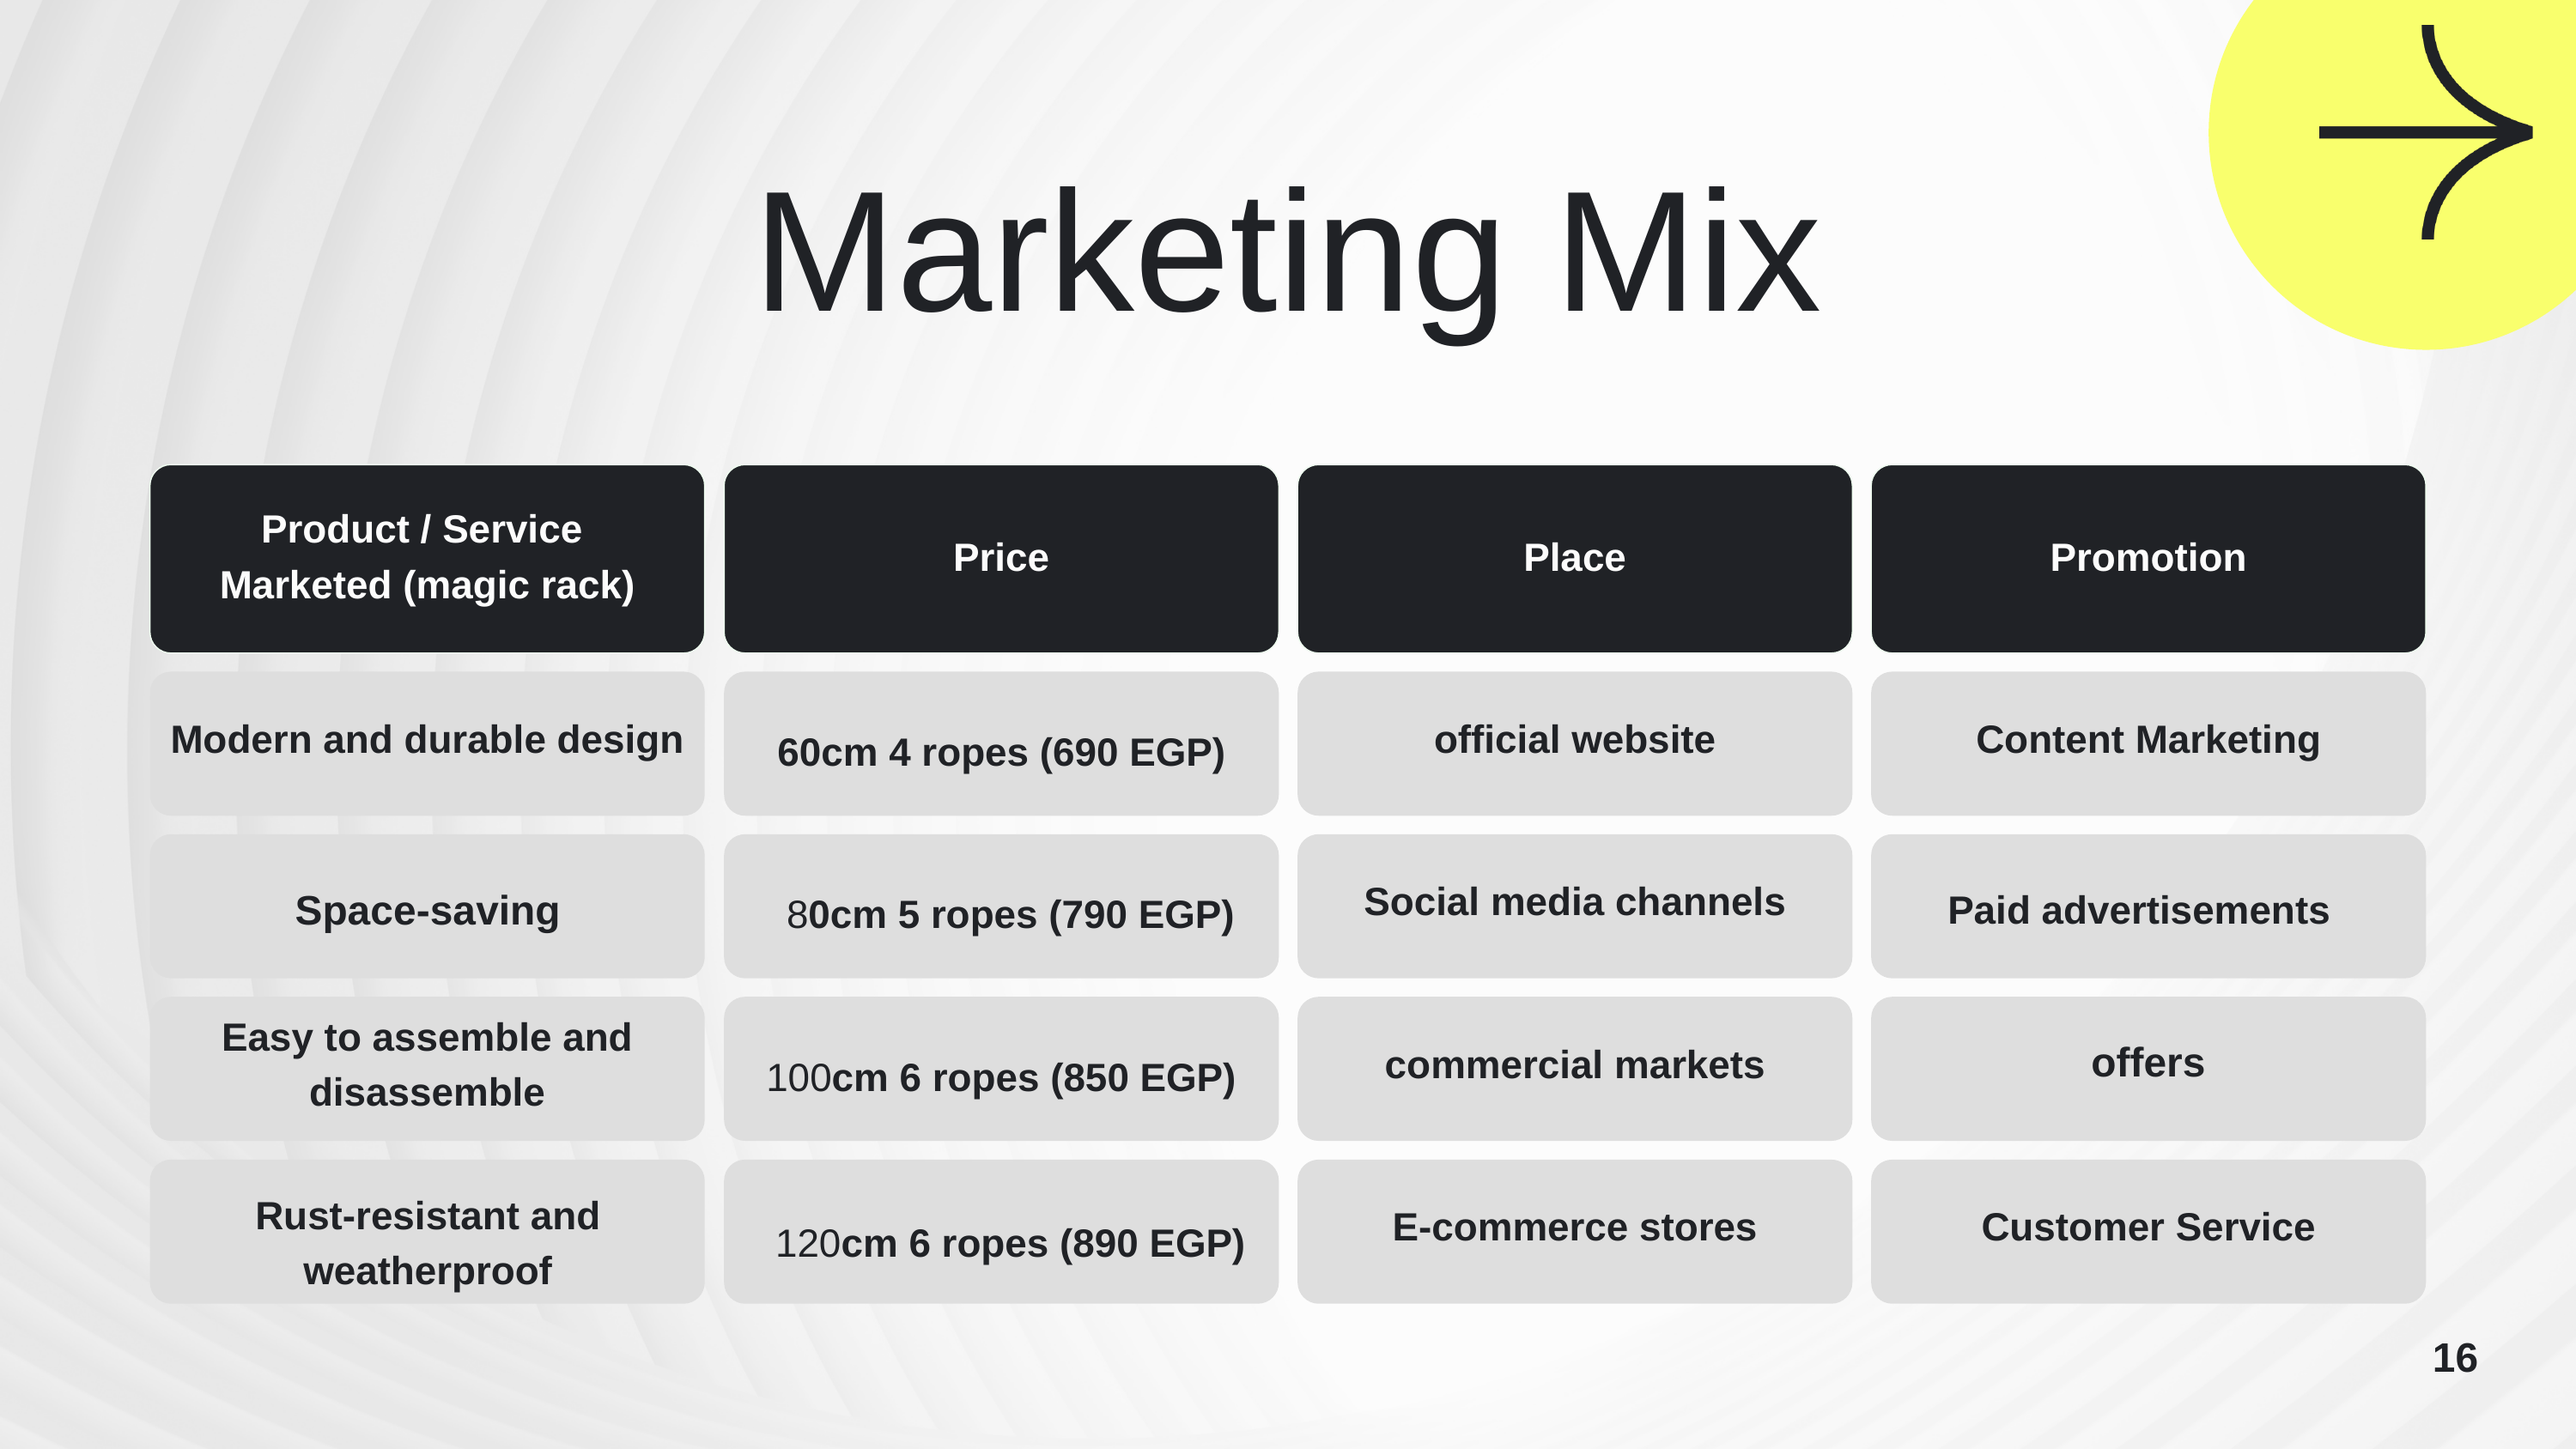

Marketing Mix

Product / Service
Marketed (magic rack)

Price

Place

Promotion

Modern and durable design

official website

Content Marketing
60cm 4 ropes (690 EGP)

Social media channels

Space-saving
Paid advertisements

80cm 5 ropes (790 EGP)

Easy to assemble and disassemble

commercial markets

offers
100cm 6 ropes (850 EGP)

E-commerce stores

Customer Service
Rust-resistant and weatherproof
120cm 6 ropes (890 EGP)
16